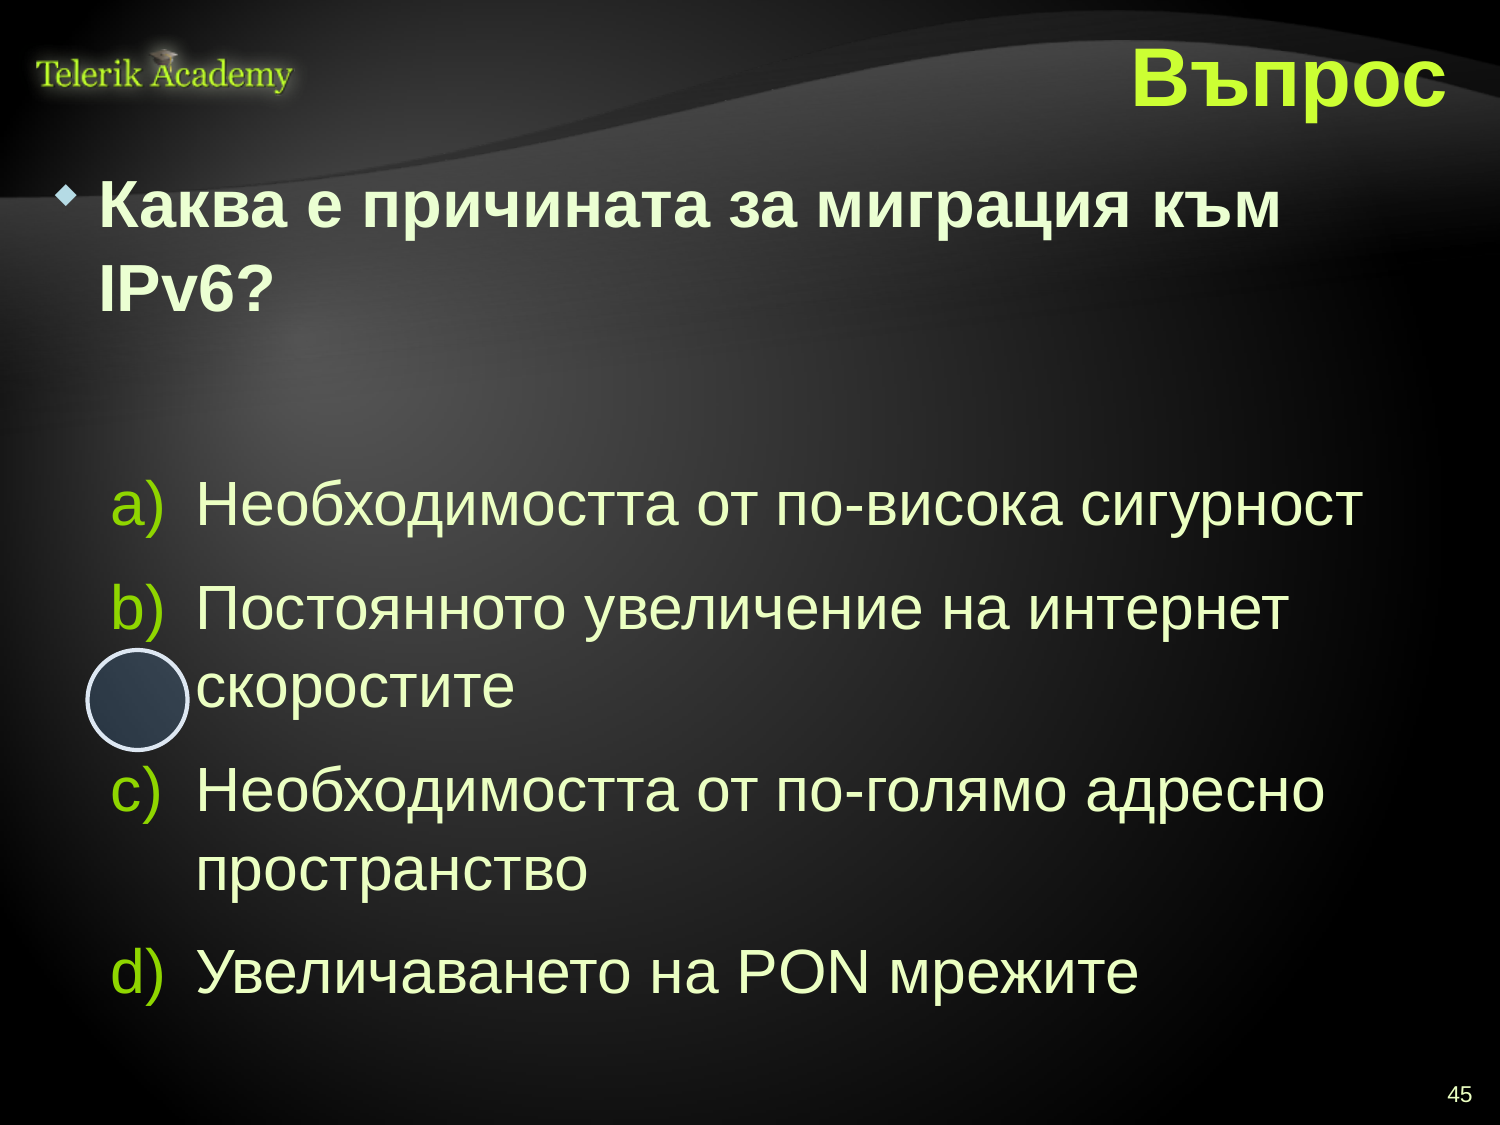

# Въпрос
Каква е причината за миграция към IPv6?

Необходимостта от по-висока сигурност
Постоянното увеличение на интернет скоростите
Необходимостта от по-голямо адресно пространство
Увеличаването на PON мрежите

45